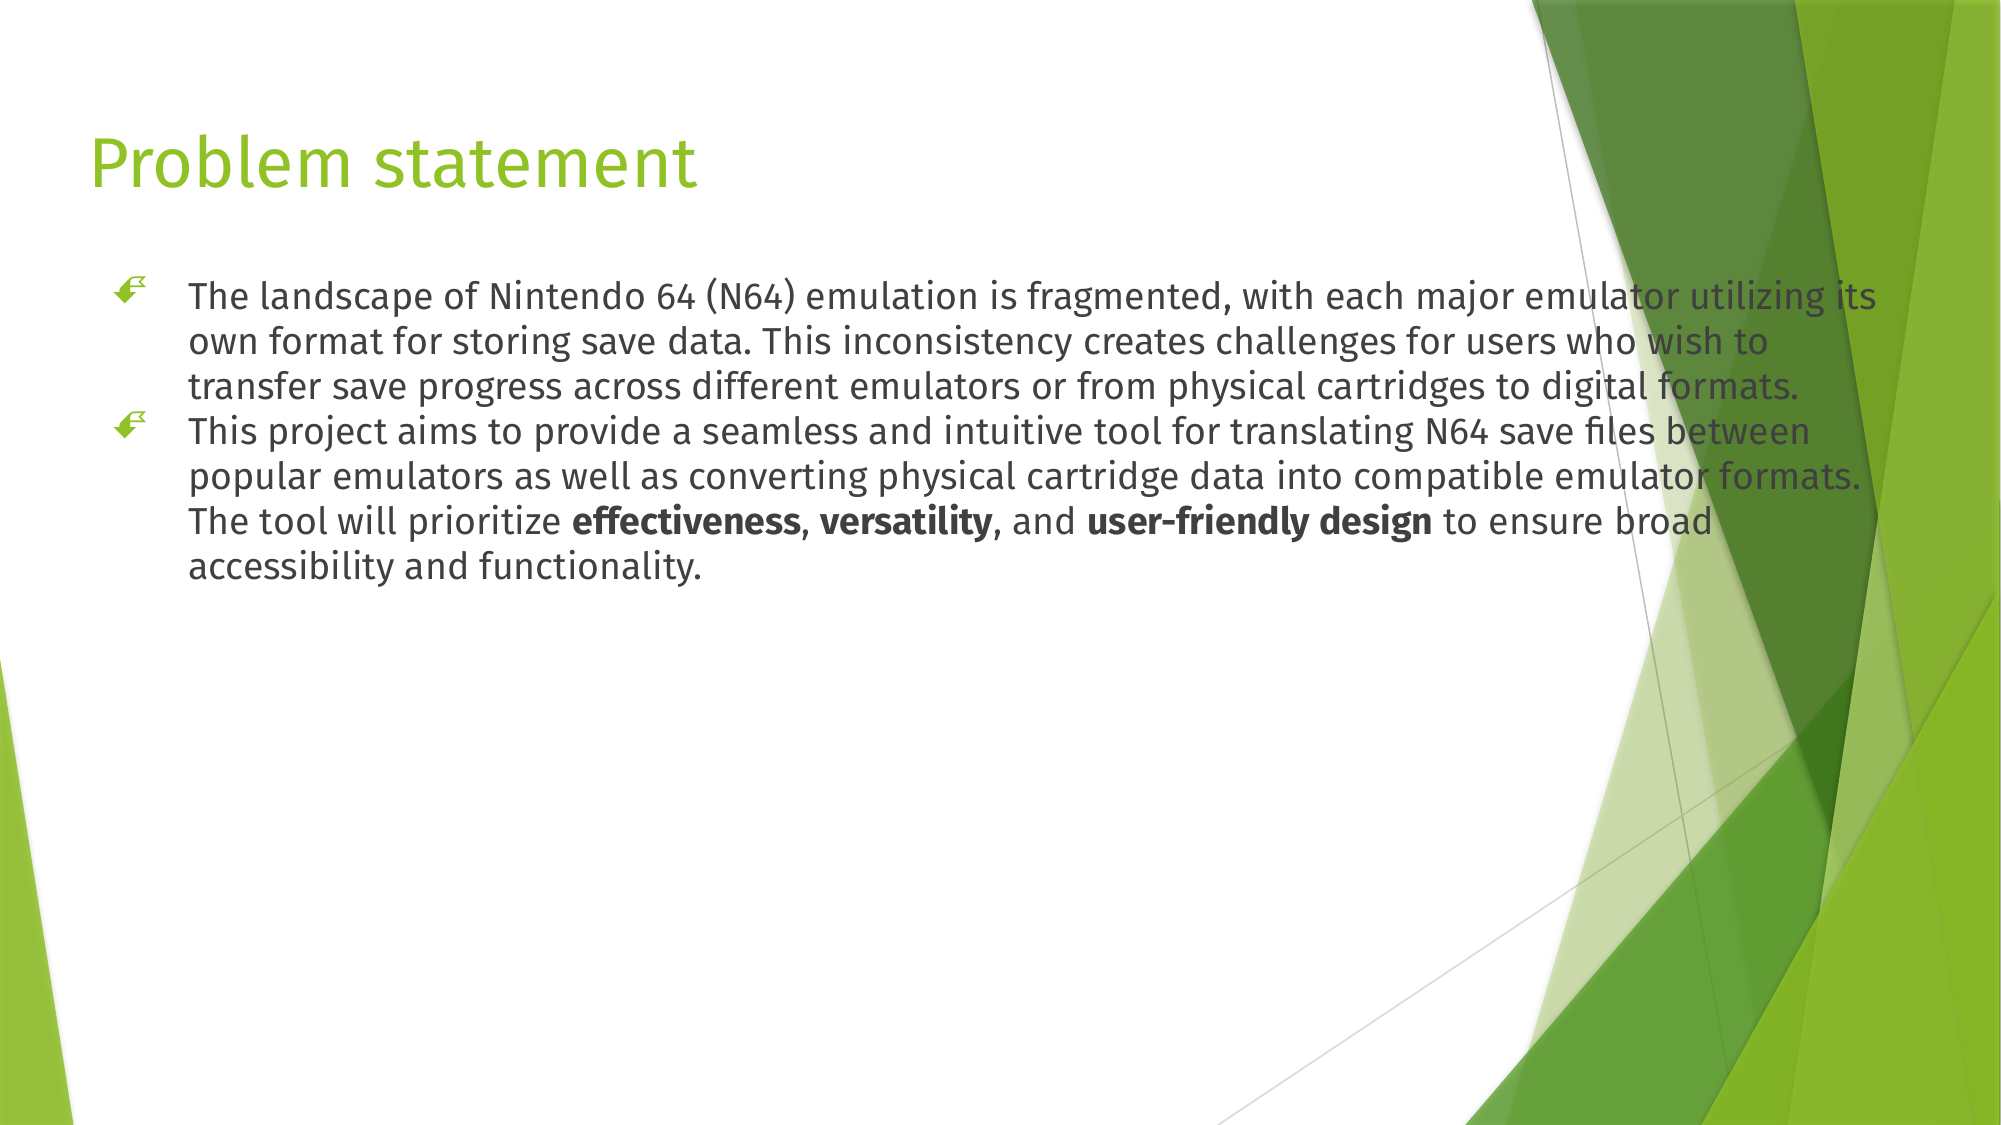

# Problem statement
The landscape of Nintendo 64 (N64) emulation is fragmented, with each major emulator utilizing its own format for storing save data. This inconsistency creates challenges for users who wish to transfer save progress across different emulators or from physical cartridges to digital formats.
This project aims to provide a seamless and intuitive tool for translating N64 save files between popular emulators as well as converting physical cartridge data into compatible emulator formats. The tool will prioritize effectiveness, versatility, and user-friendly design to ensure broad accessibility and functionality.